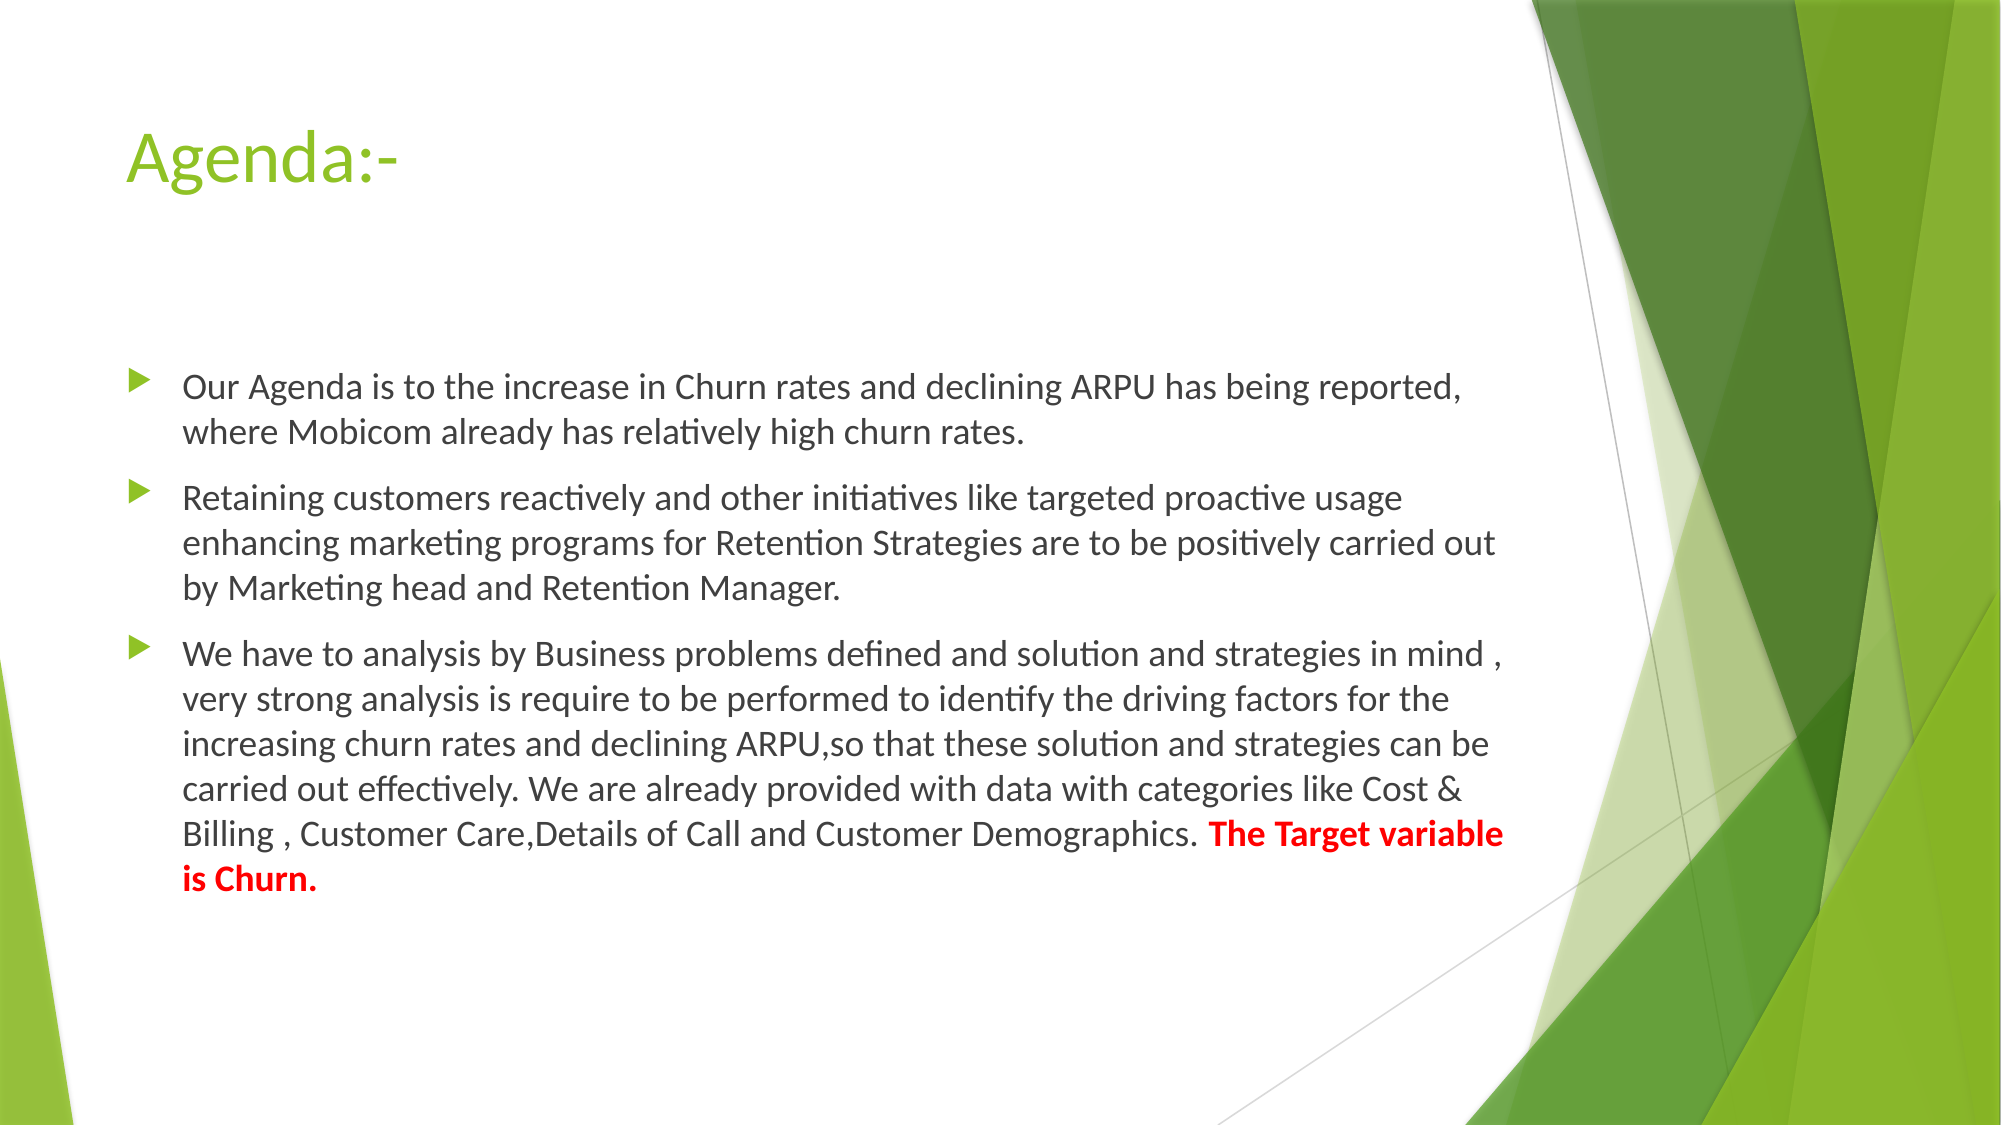

# Agenda:-
Our Agenda is to the increase in Churn rates and declining ARPU has being reported, where Mobicom already has relatively high churn rates.
Retaining customers reactively and other initiatives like targeted proactive usage enhancing marketing programs for Retention Strategies are to be positively carried out by Marketing head and Retention Manager.
We have to analysis by Business problems defined and solution and strategies in mind , very strong analysis is require to be performed to identify the driving factors for the increasing churn rates and declining ARPU,so that these solution and strategies can be carried out effectively. We are already provided with data with categories like Cost & Billing , Customer Care,Details of Call and Customer Demographics. The Target variable is Churn.